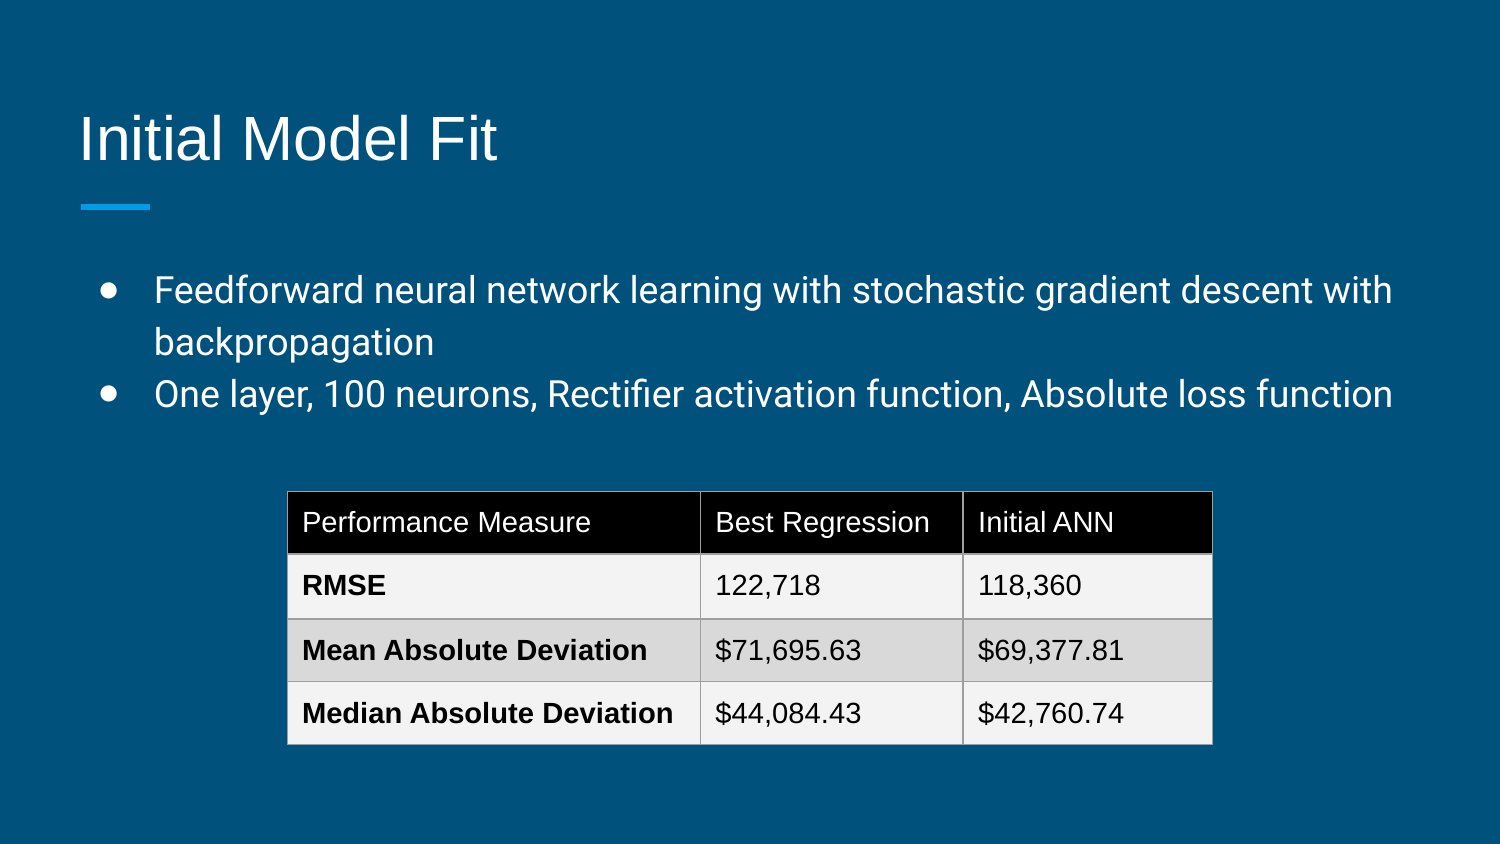

# Initial Model Fit
Feedforward neural network learning with stochastic gradient descent with backpropagation
One layer, 100 neurons, Rectifier activation function, Absolute loss function
| Performance Measure | Best Regression | Initial ANN |
| --- | --- | --- |
| RMSE | 122,718 | 118,360 |
| Mean Absolute Deviation | $71,695.63 | $69,377.81 |
| Median Absolute Deviation | $44,084.43 | $42,760.74 |